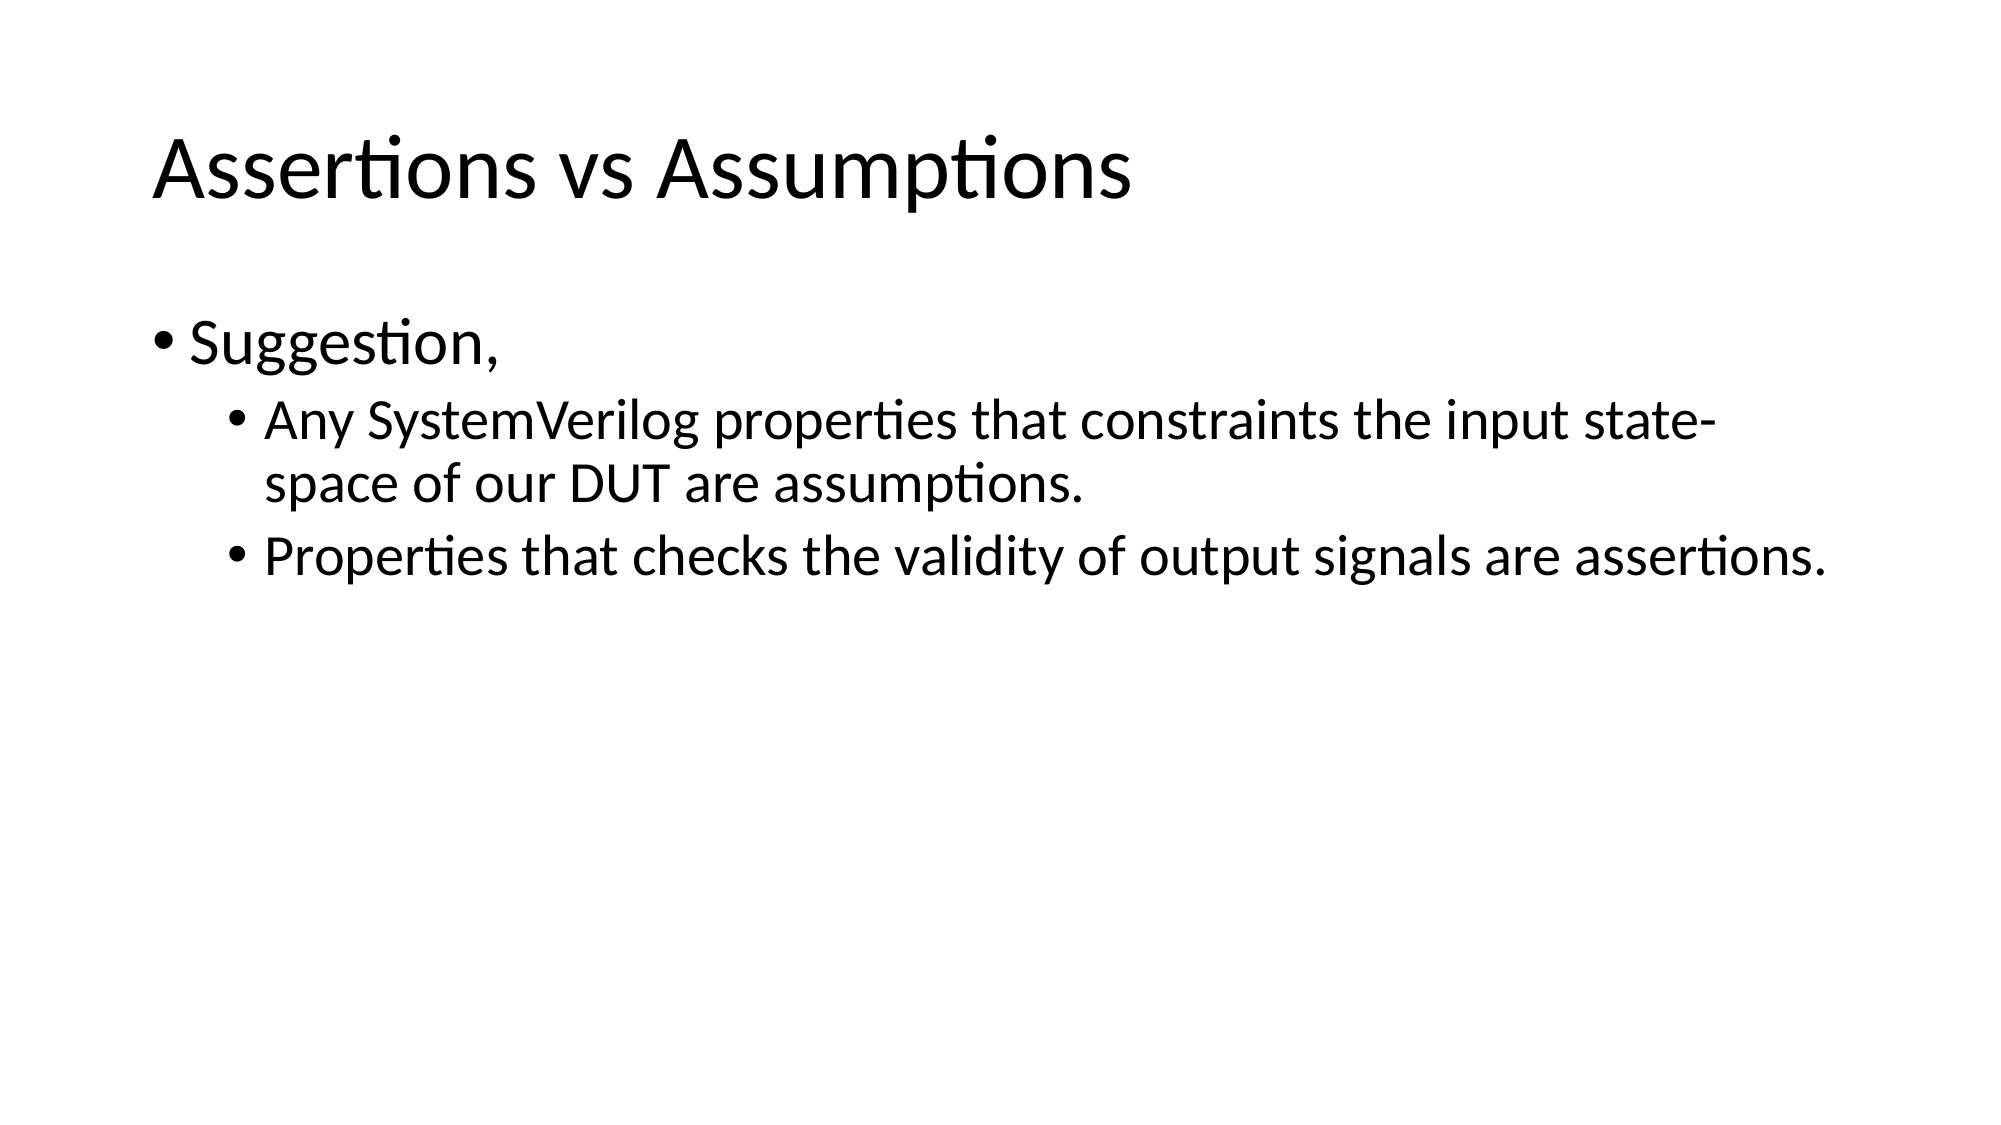

# Assertions vs Assumptions
Suggestion,
Any SystemVerilog properties that constraints the input state-space of our DUT are assumptions.
Properties that checks the validity of output signals are assertions.